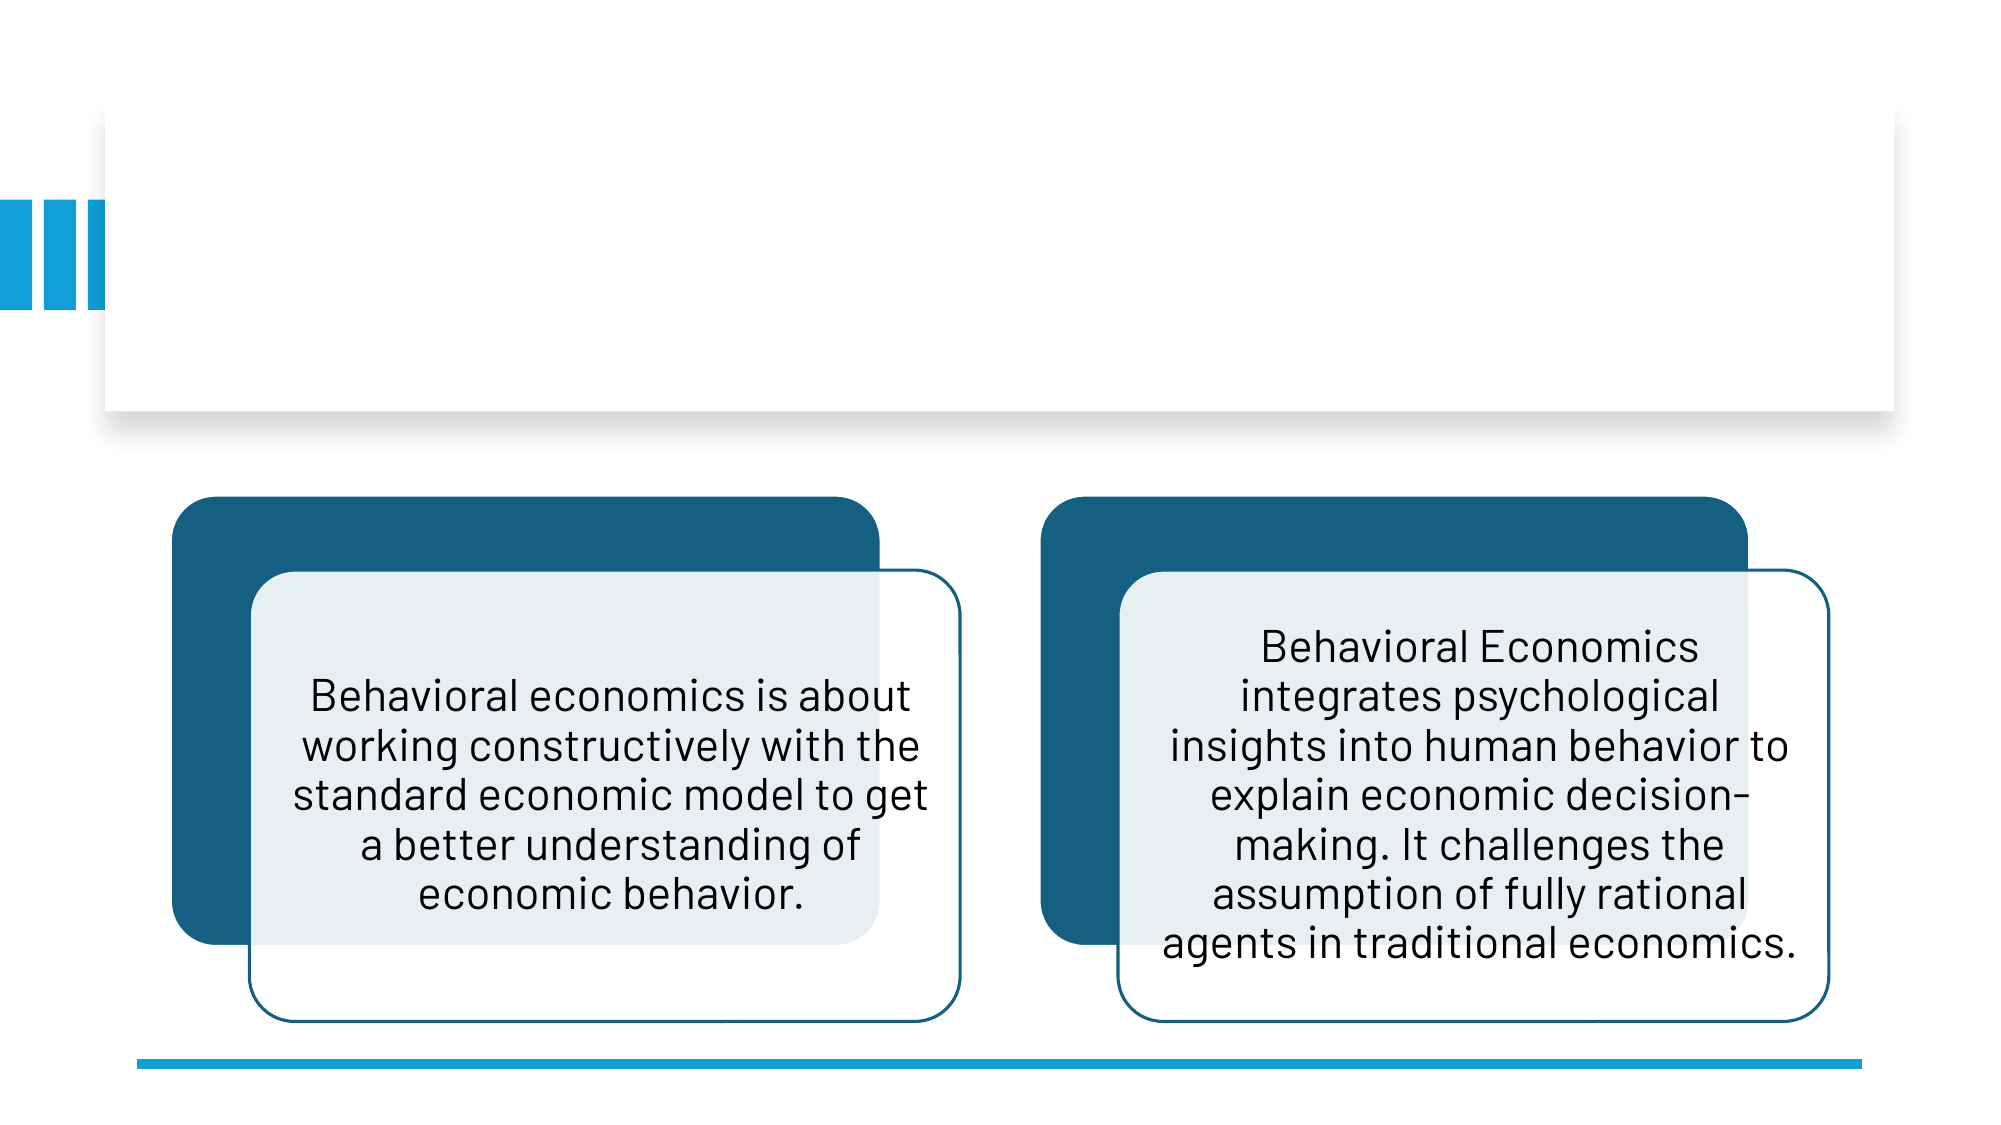

Behavioral economics is about working constructively with the standard economic model to get a better understanding of economic behavior.
Behavioral Economics integrates psychological insights into human behavior to explain economic decision-making. It challenges the assumption of fully rational agents in traditional economics.